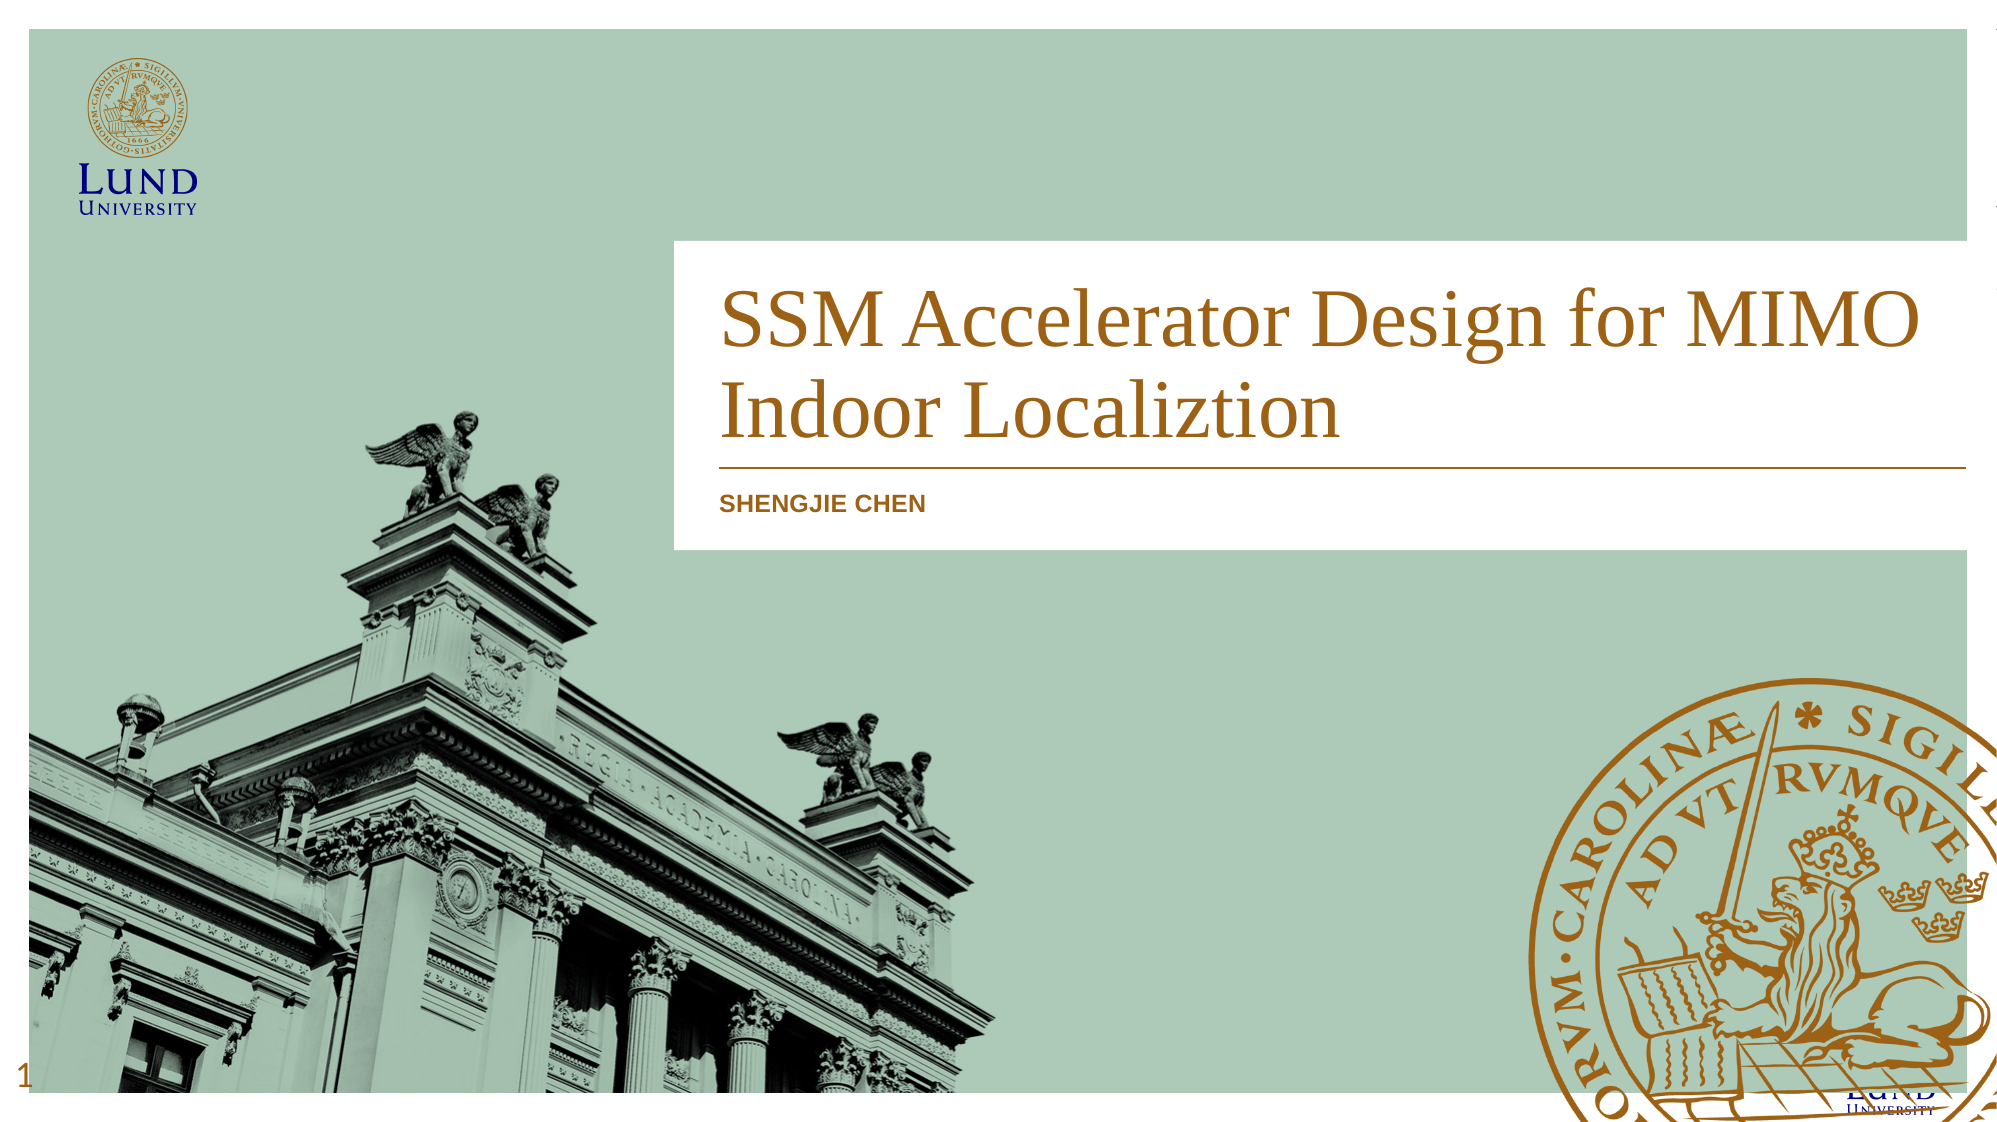

# SSM Accelerator Design for MIMO Indoor Localiztion
Shengjie Chen
1